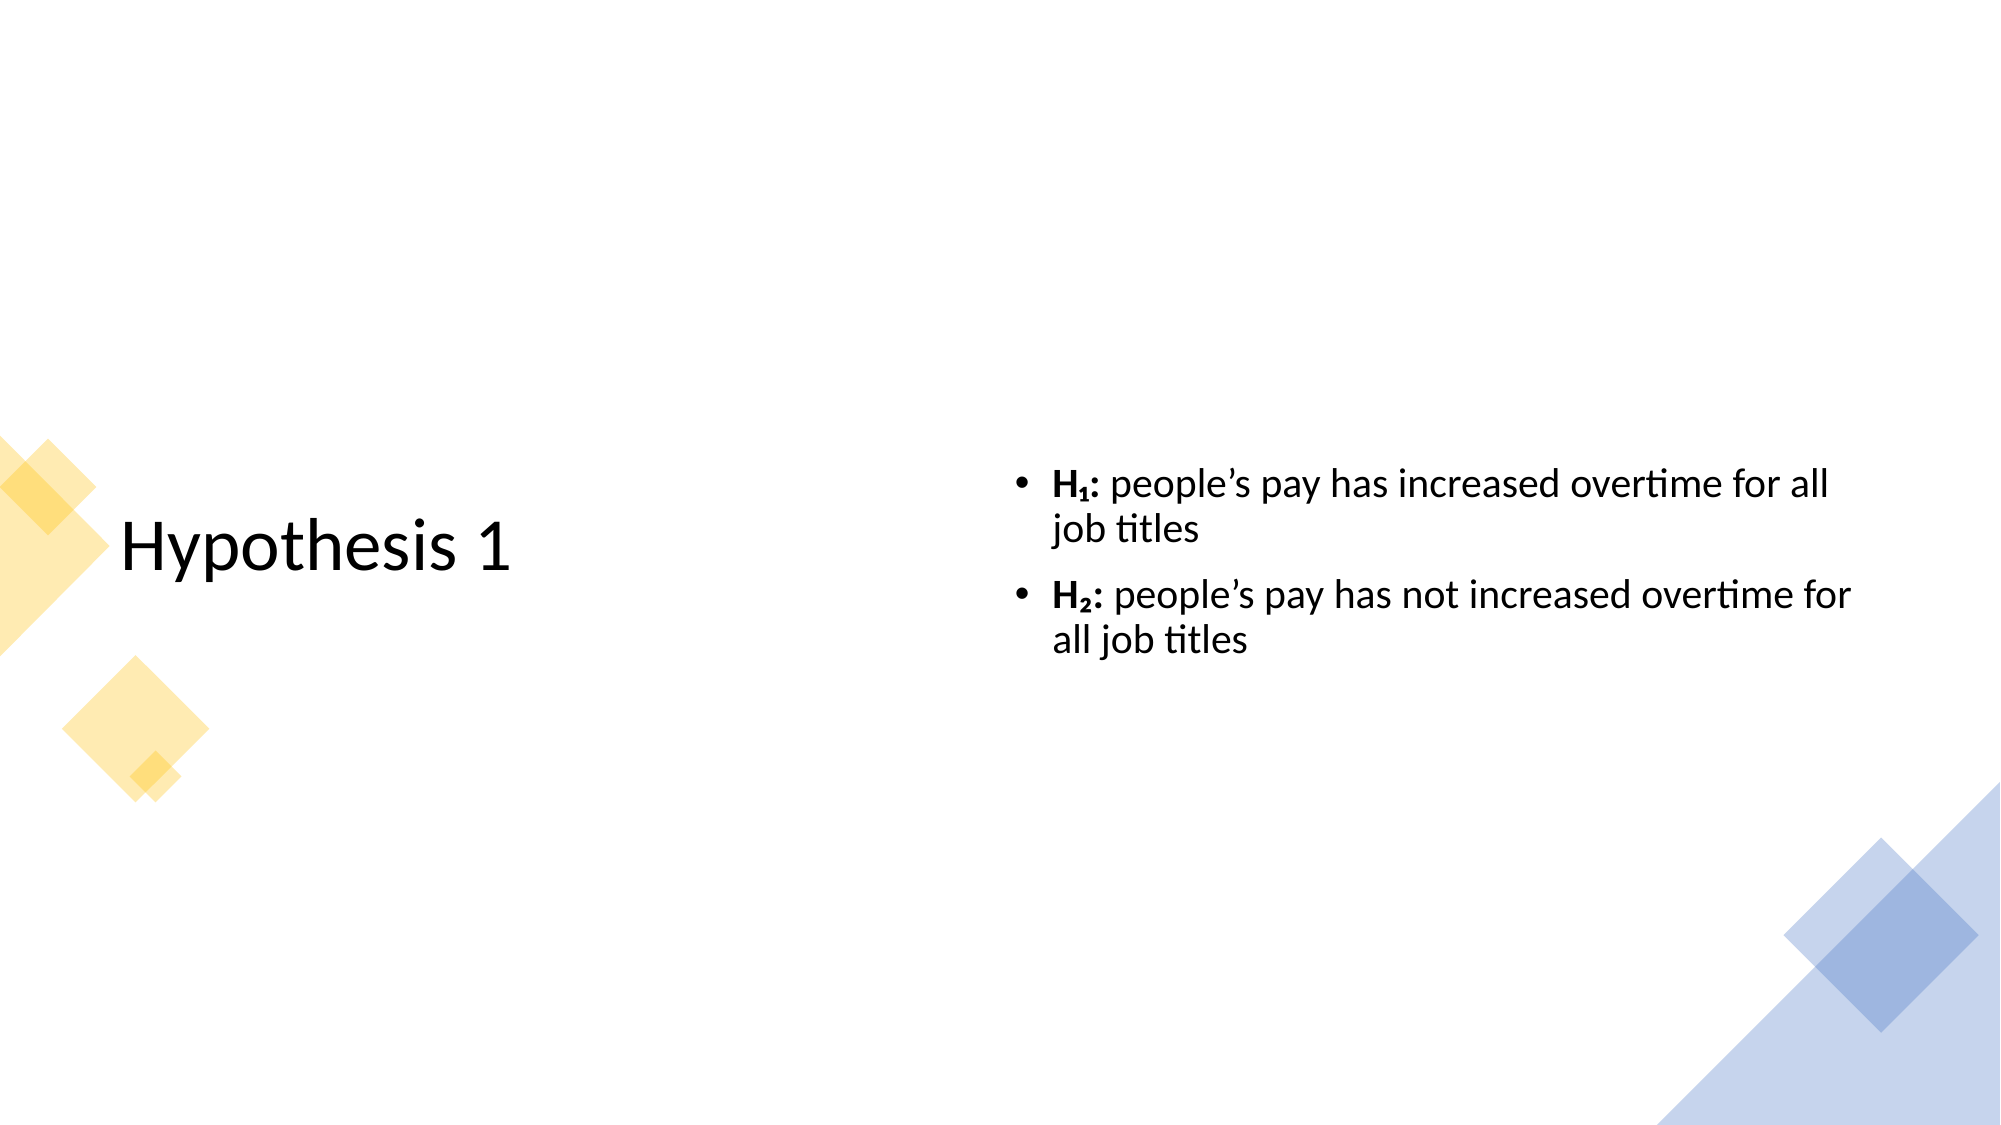

# Hypothesis 1
H₁: people’s pay has increased overtime for all job titles
H₂: people’s pay has not increased overtime for all job titles